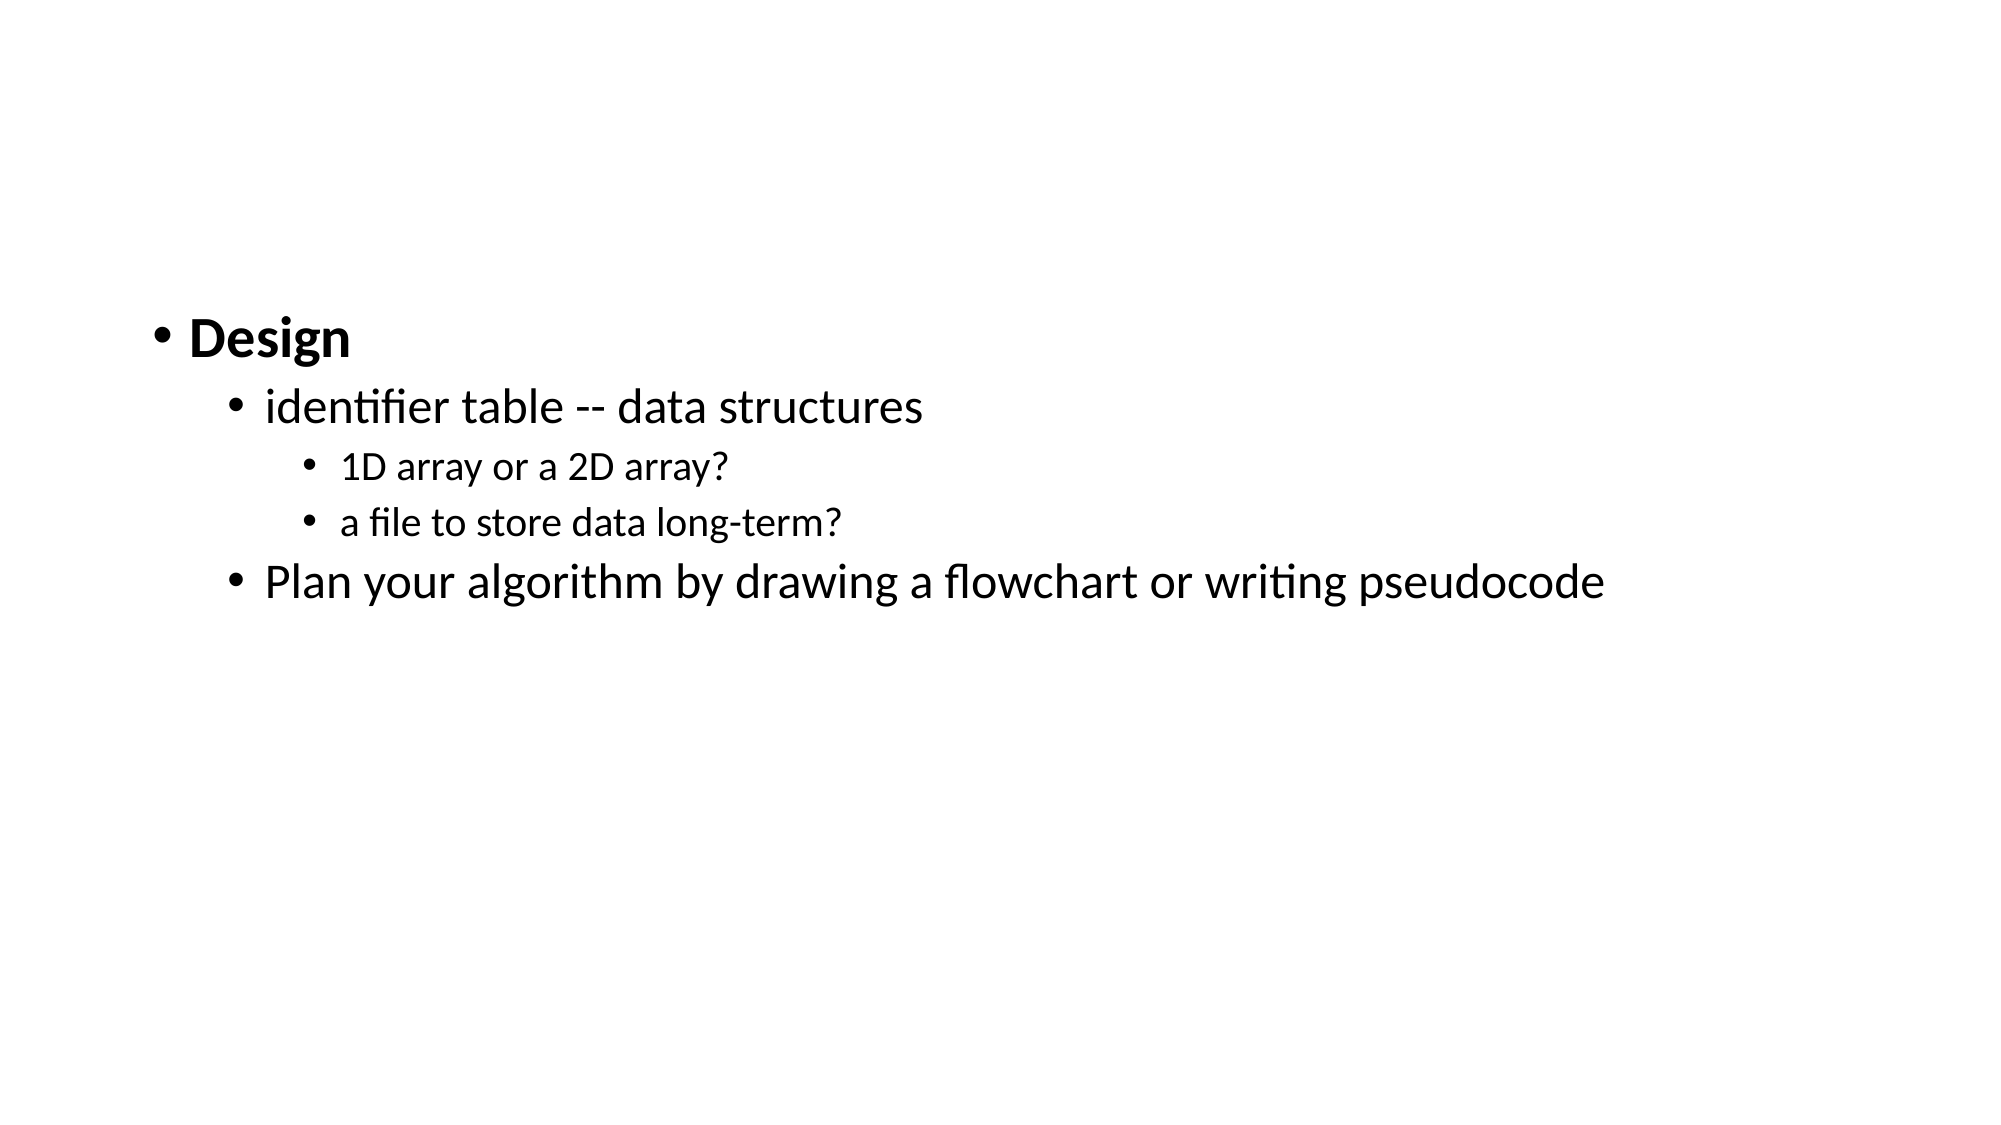

#
Design
identifier table -- data structures
1D array or a 2D array?
a file to store data long-term?
Plan your algorithm by drawing a flowchart or writing pseudocode